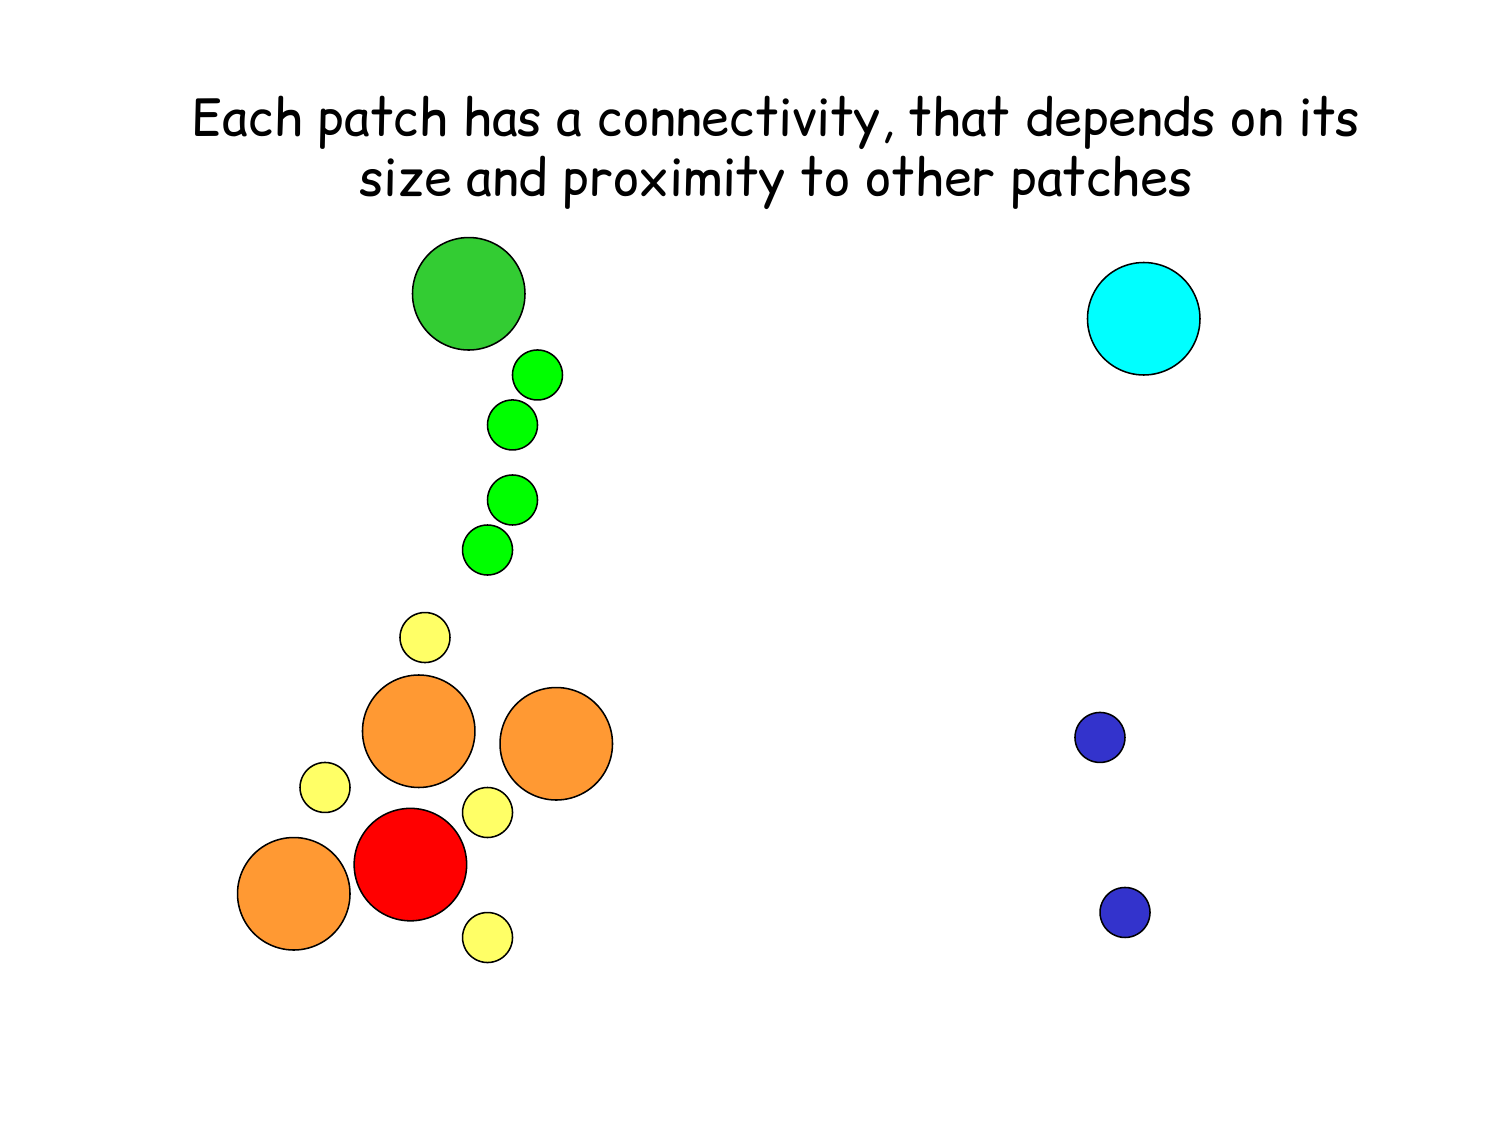

Each patch has a connectivity, that depends on its size and proximity to other patches